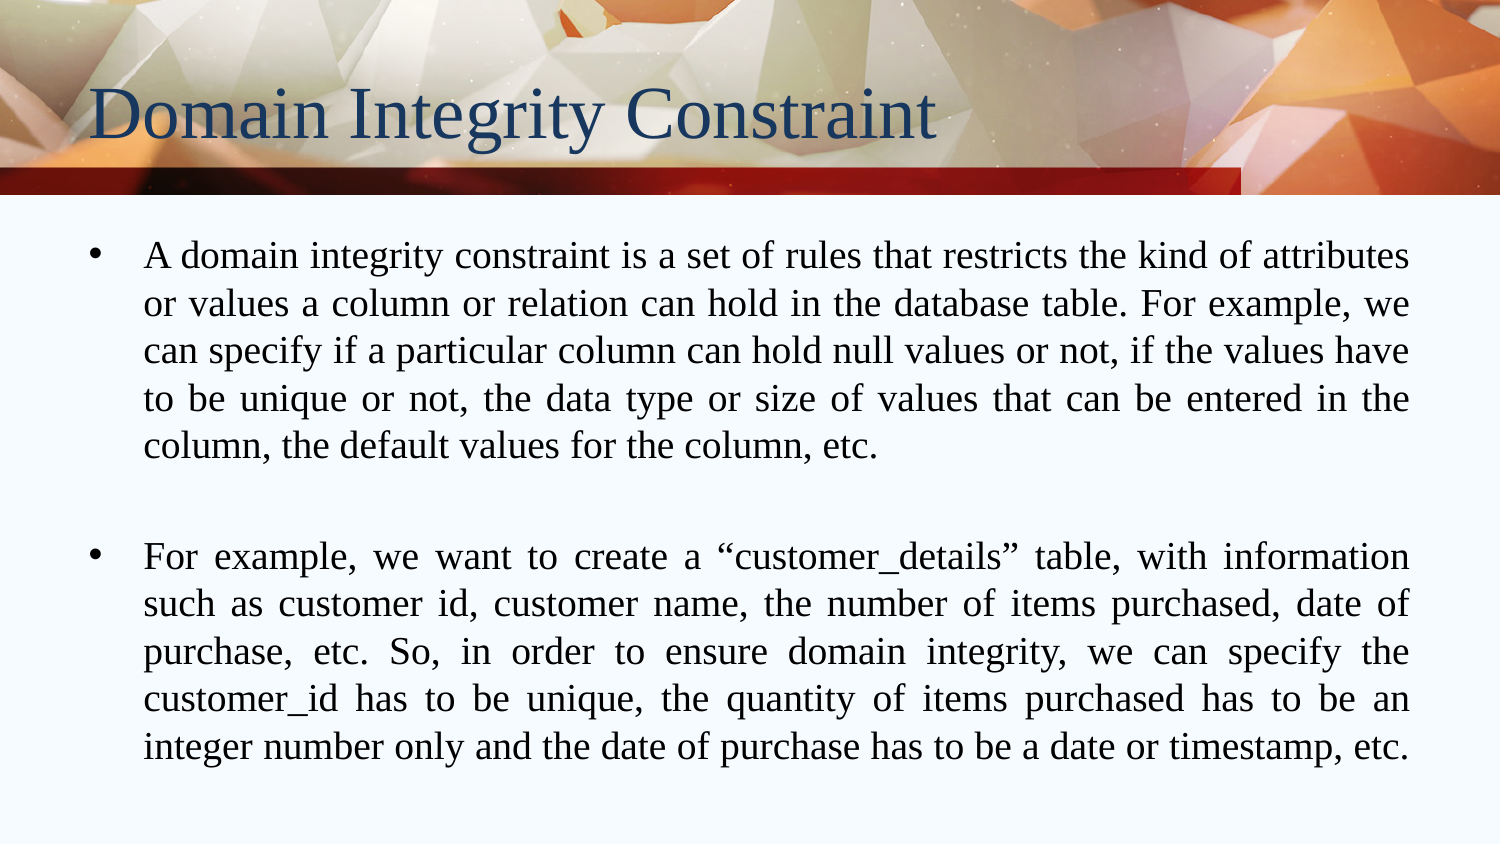

# Domain Integrity Constraint
A domain integrity constraint is a set of rules that restricts the kind of attributes or values a column or relation can hold in the database table. For example, we can specify if a particular column can hold null values or not, if the values have to be unique or not, the data type or size of values that can be entered in the column, the default values for the column, etc.

For example, we want to create a “customer_details” table, with information such as customer id, customer name, the number of items purchased, date of purchase, etc. So, in order to ensure domain integrity, we can specify the customer_id has to be unique, the quantity of items purchased has to be an integer number only and the date of purchase has to be a date or timestamp, etc.